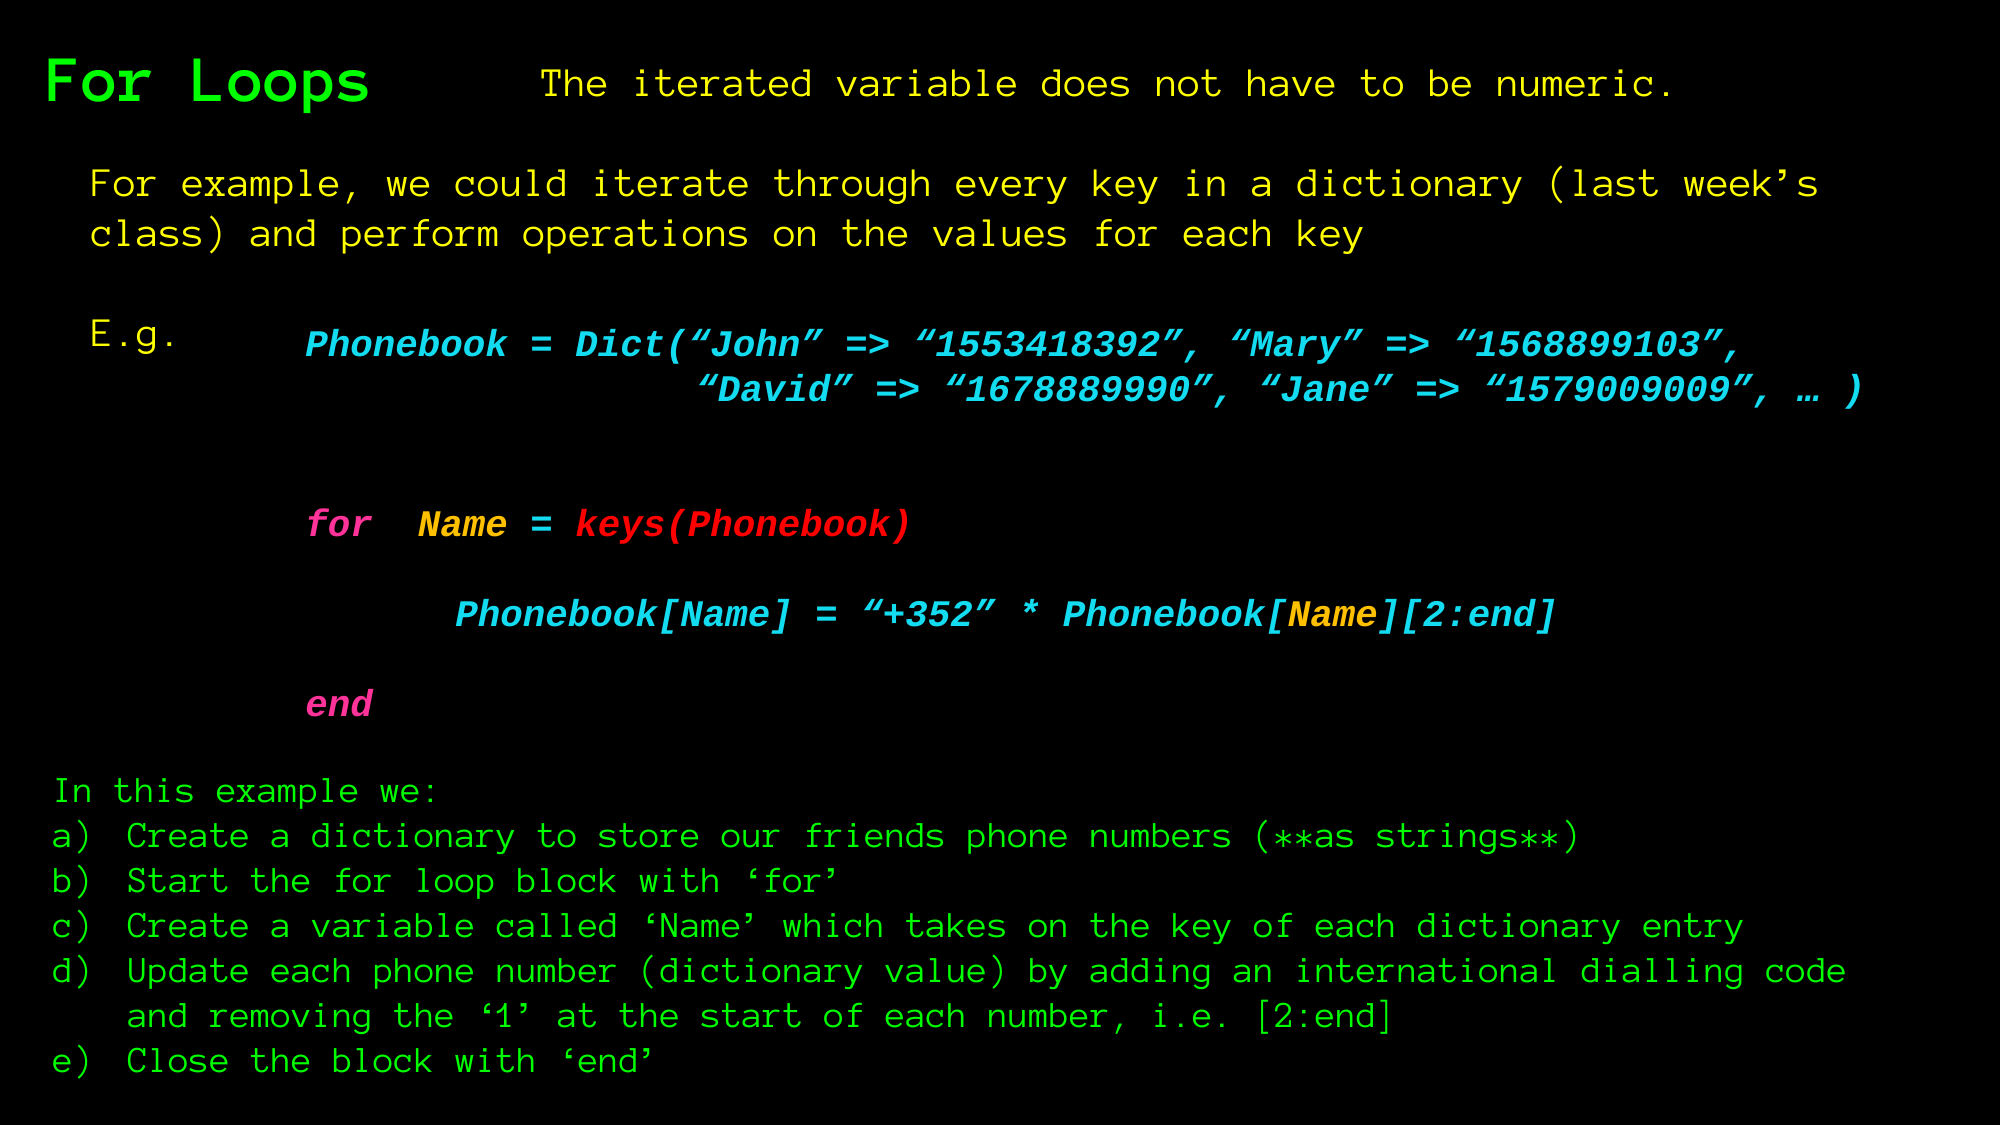

For Loops
			The iterated variable does not have to be numeric.

For example, we could iterate through every key in a dictionary (last week’s class) and perform operations on the values for each key

E.g.
Phonebook = Dict(“John” => “1553418392”, “Mary” => “1568899103”,
		    “David” => “1678889990”, “Jane” => “1579009009”, … )

for  Name = keys(Phonebook)

	Phonebook[Name] = “+352” * Phonebook[Name][2:end]

end
In this example we:
Create a dictionary to store our friends phone numbers (**as strings**)
Start the for loop block with ‘for’
Create a variable called ‘Name’ which takes on the key of each dictionary entry
Update each phone number (dictionary value) by adding an international dialling code and removing the ‘1’ at the start of each number, i.e. [2:end]
Close the block with ‘end’